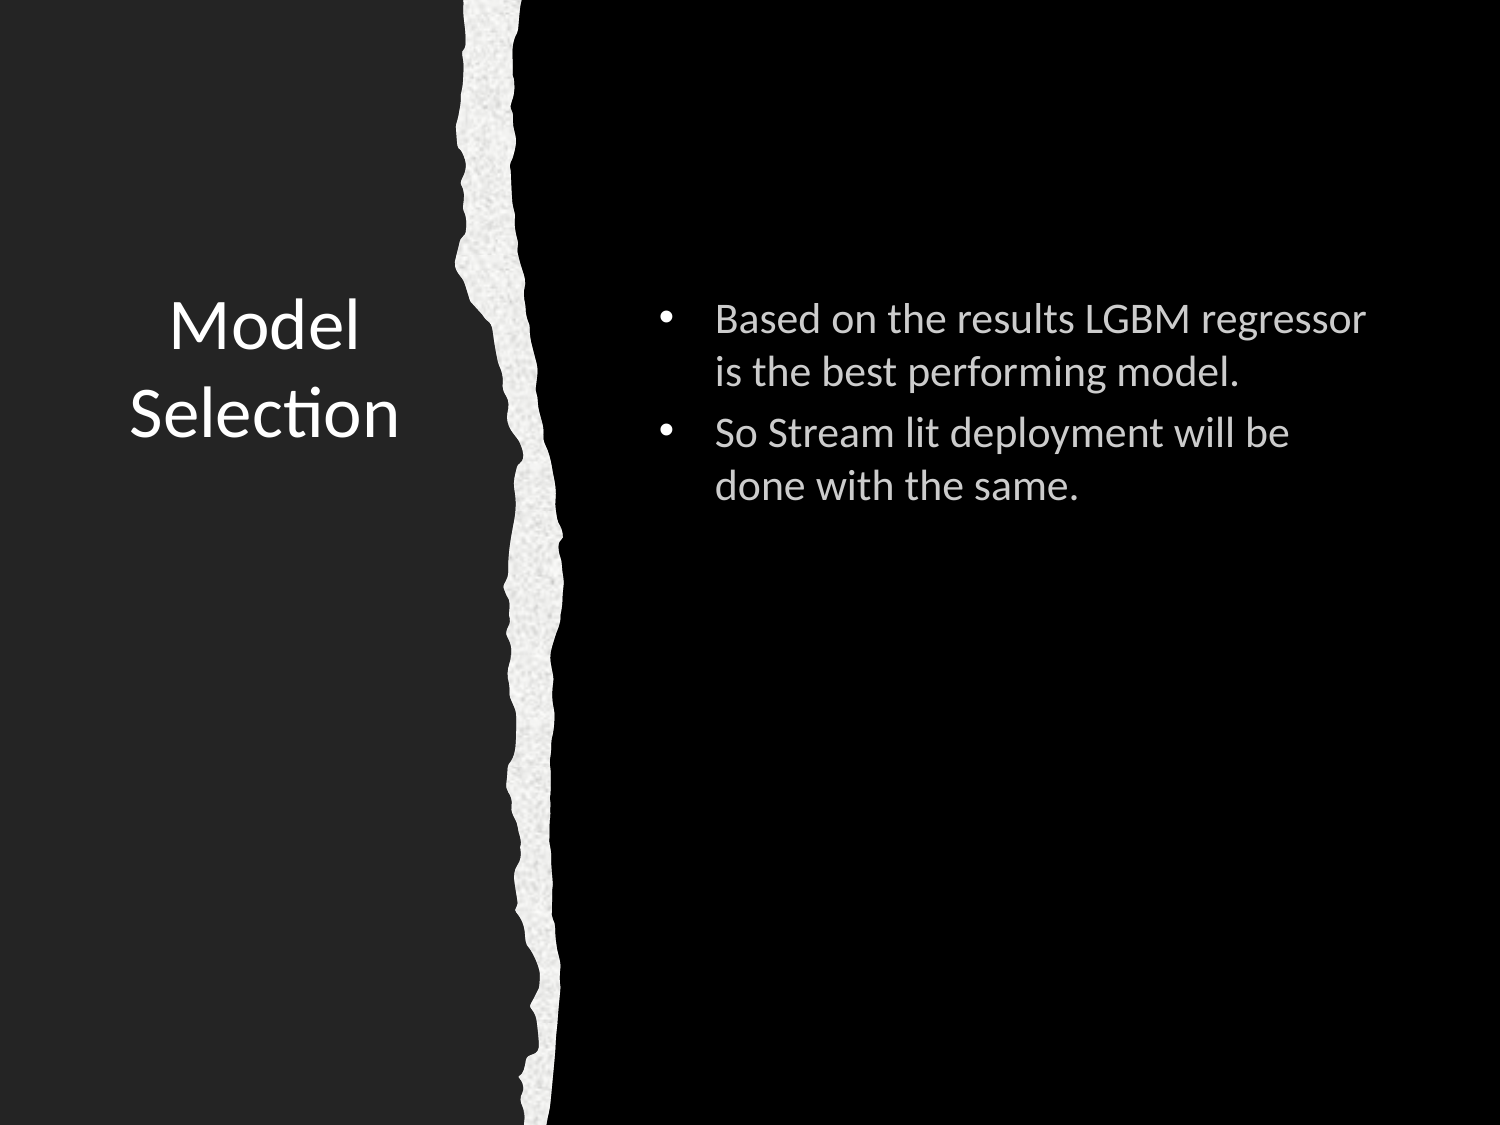

# Model Selection
Based on the results LGBM regressor is the best performing model.
So Stream lit deployment will be done with the same.